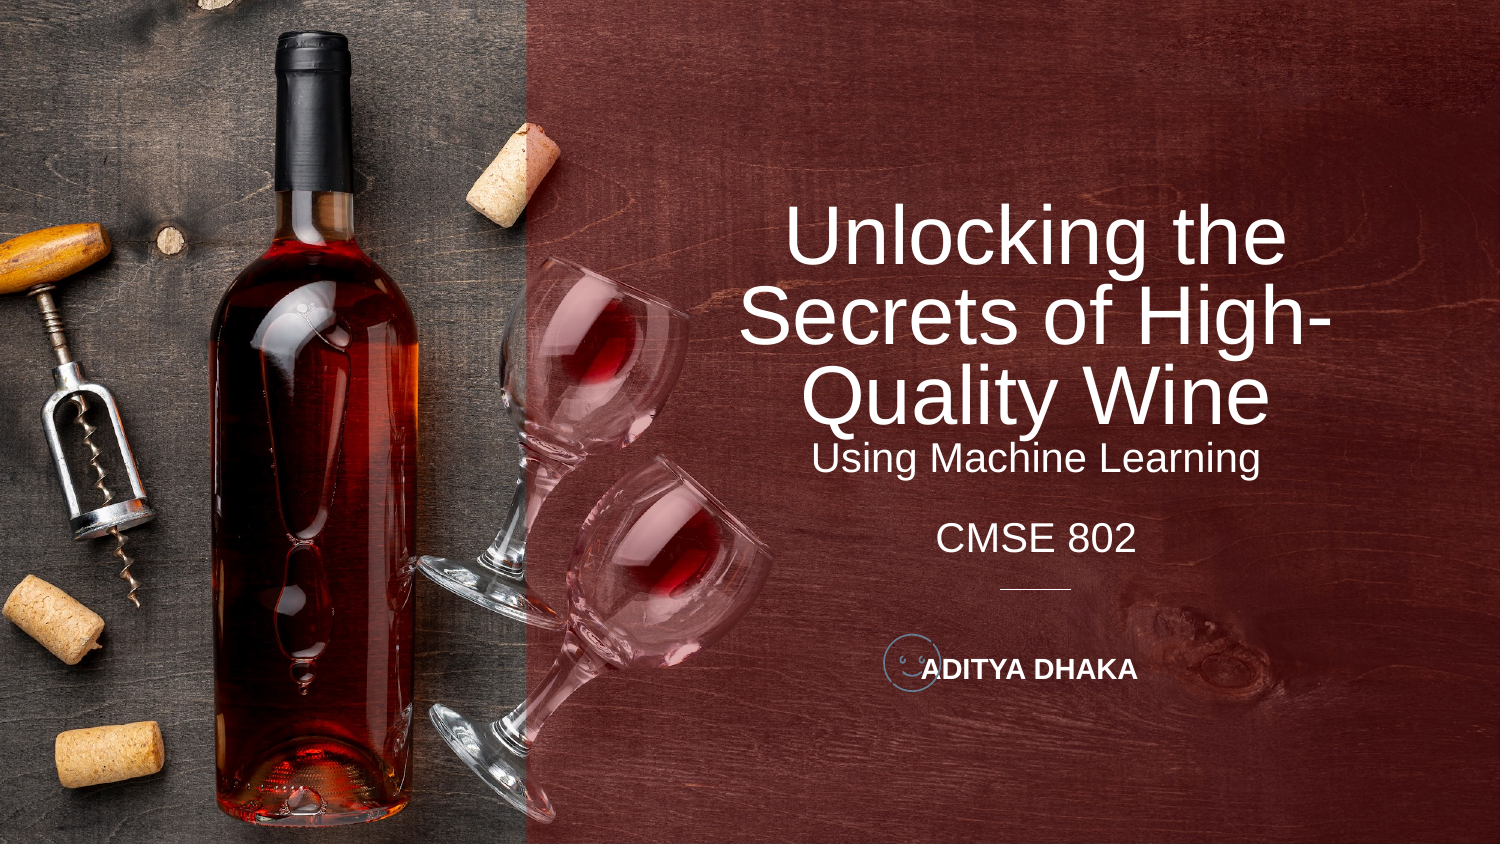

# Unlocking the Secrets of High-Quality Wine Using Machine Learning CMSE 802
  ADITYA DHAKA